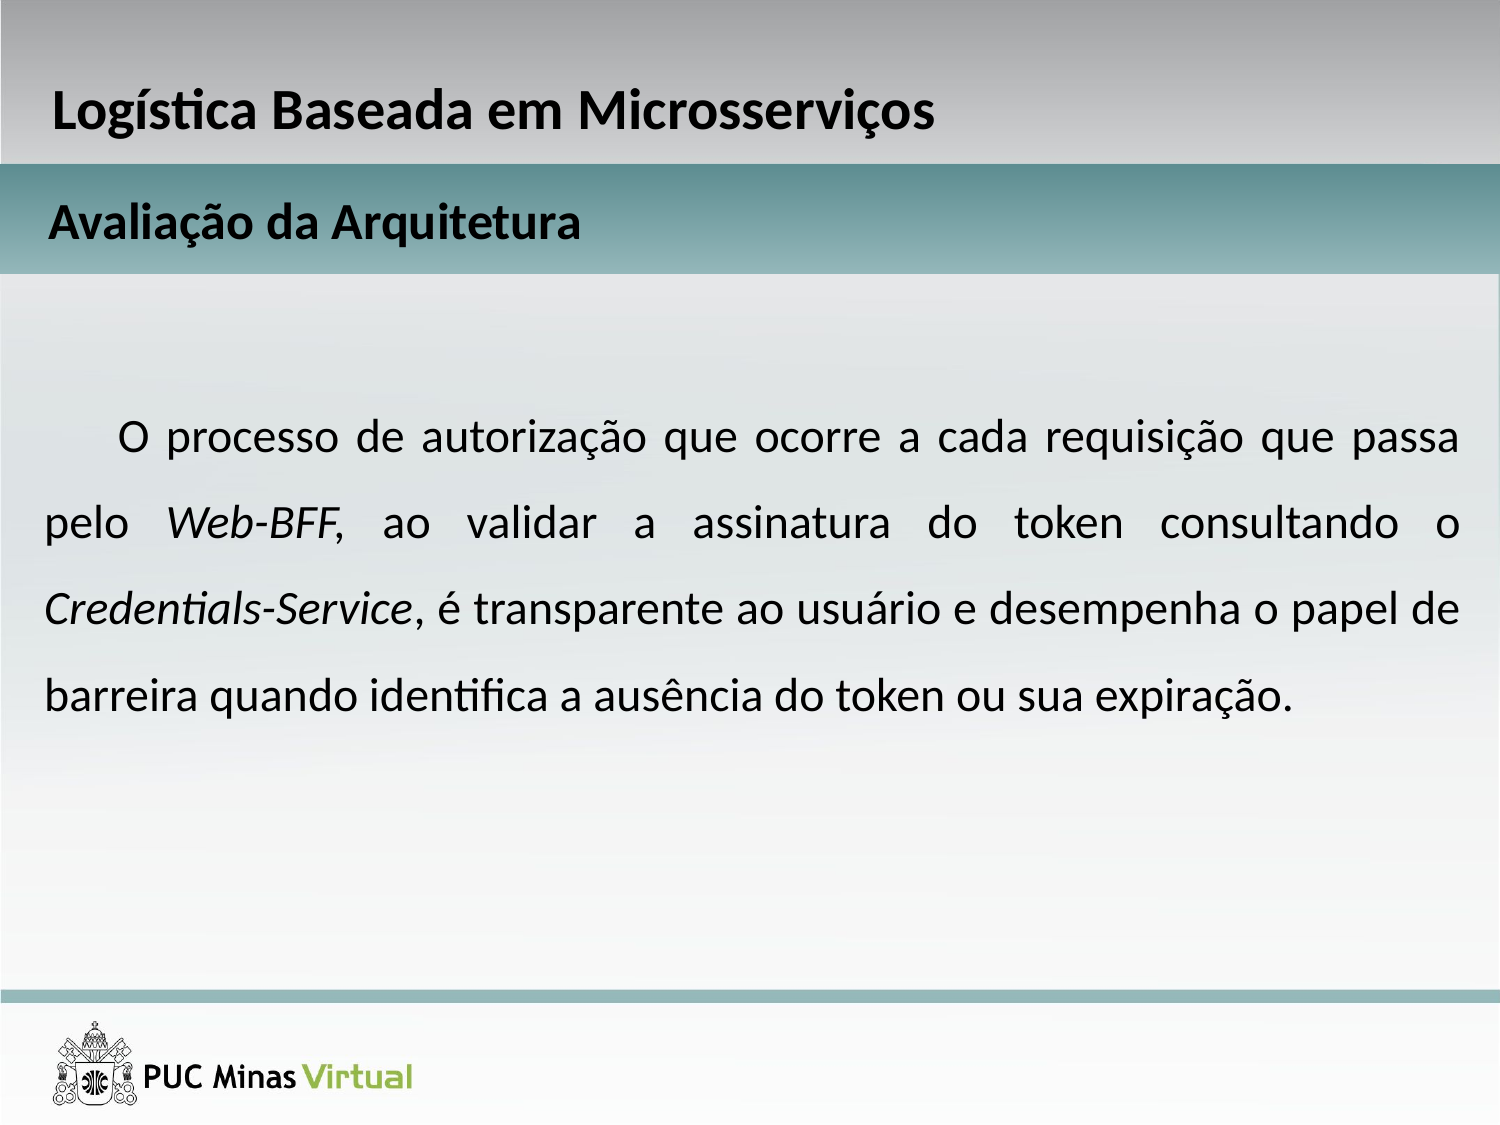

Logística Baseada em Microsserviços

Avaliação da Arquitetura

O processo de autorização que ocorre a cada requisição que passa pelo Web-BFF, ao validar a assinatura do token consultando o Credentials-Service, é transparente ao usuário e desempenha o papel de barreira quando identifica a ausência do token ou sua expiração.